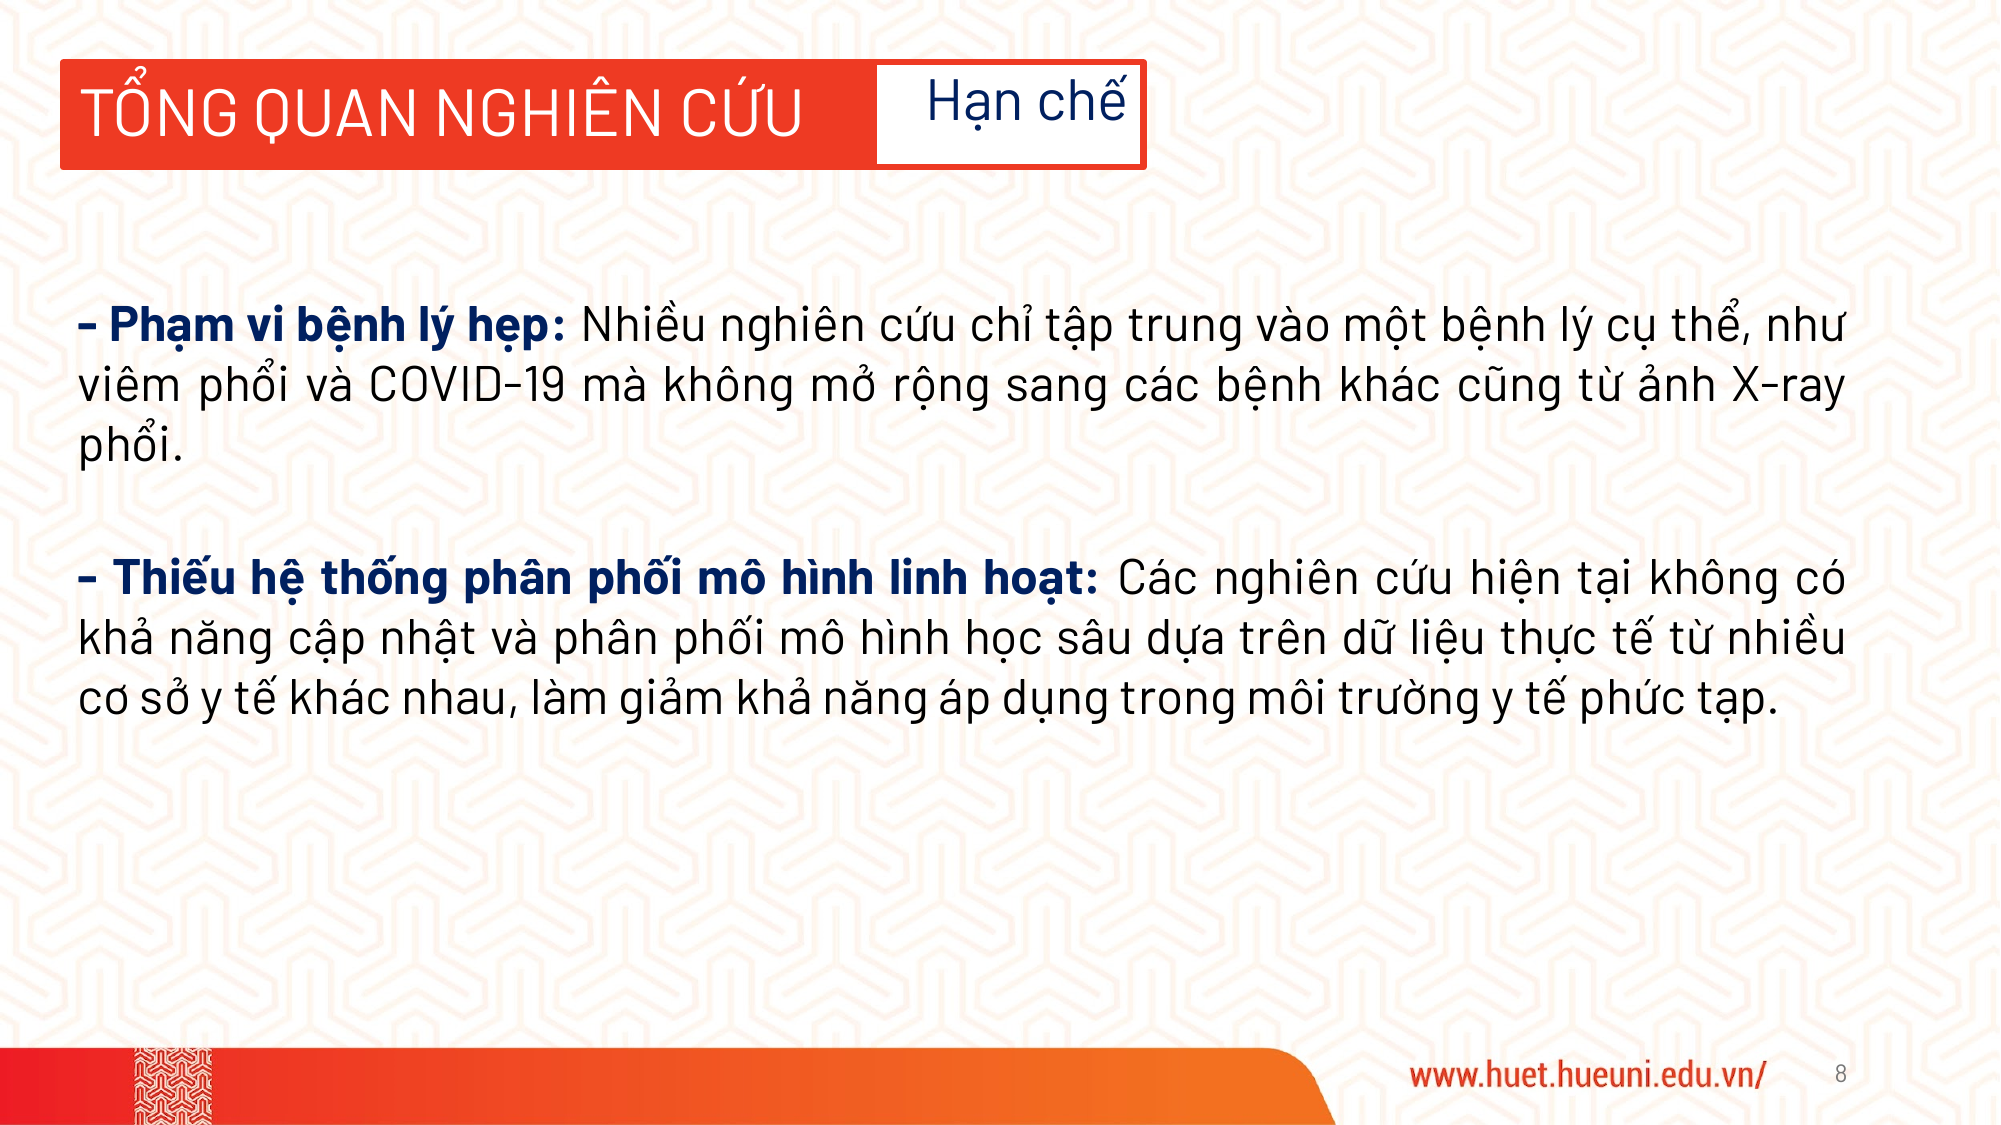

# TỔNG QUAN NGHIÊN CỨU
Hạn chế
- Phạm vi bệnh lý hẹp: Nhiều nghiên cứu chỉ tập trung vào một bệnh lý cụ thể, như viêm phổi và COVID-19 mà không mở rộng sang các bệnh khác cũng từ ảnh X-ray phổi.
- Thiếu hệ thống phân phối mô hình linh hoạt: Các nghiên cứu hiện tại không có khả năng cập nhật và phân phối mô hình học sâu dựa trên dữ liệu thực tế từ nhiều cơ sở y tế khác nhau, làm giảm khả năng áp dụng trong môi trường y tế phức tạp.
8